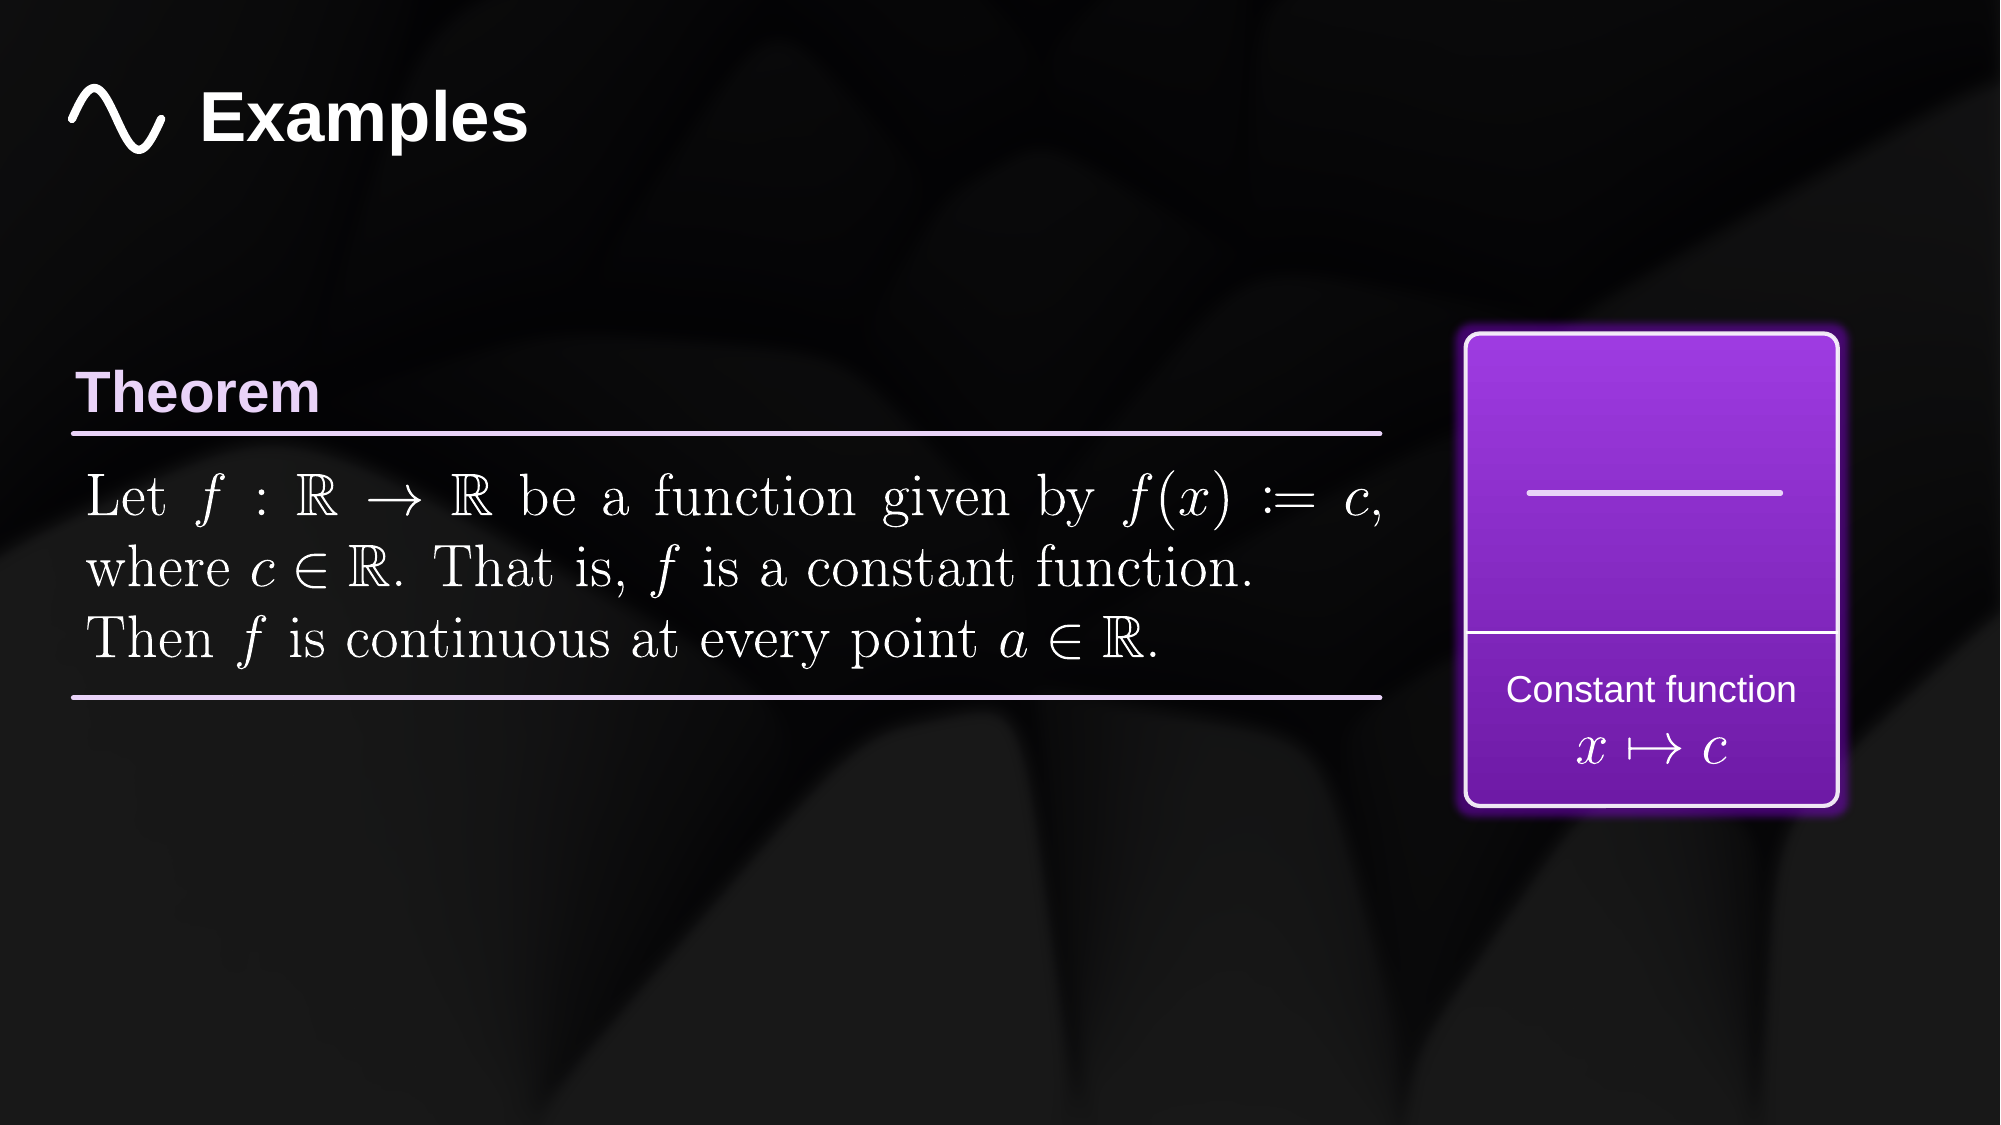

# Examples

Theorem

Constant function
Hyperbola
Parabola
Line